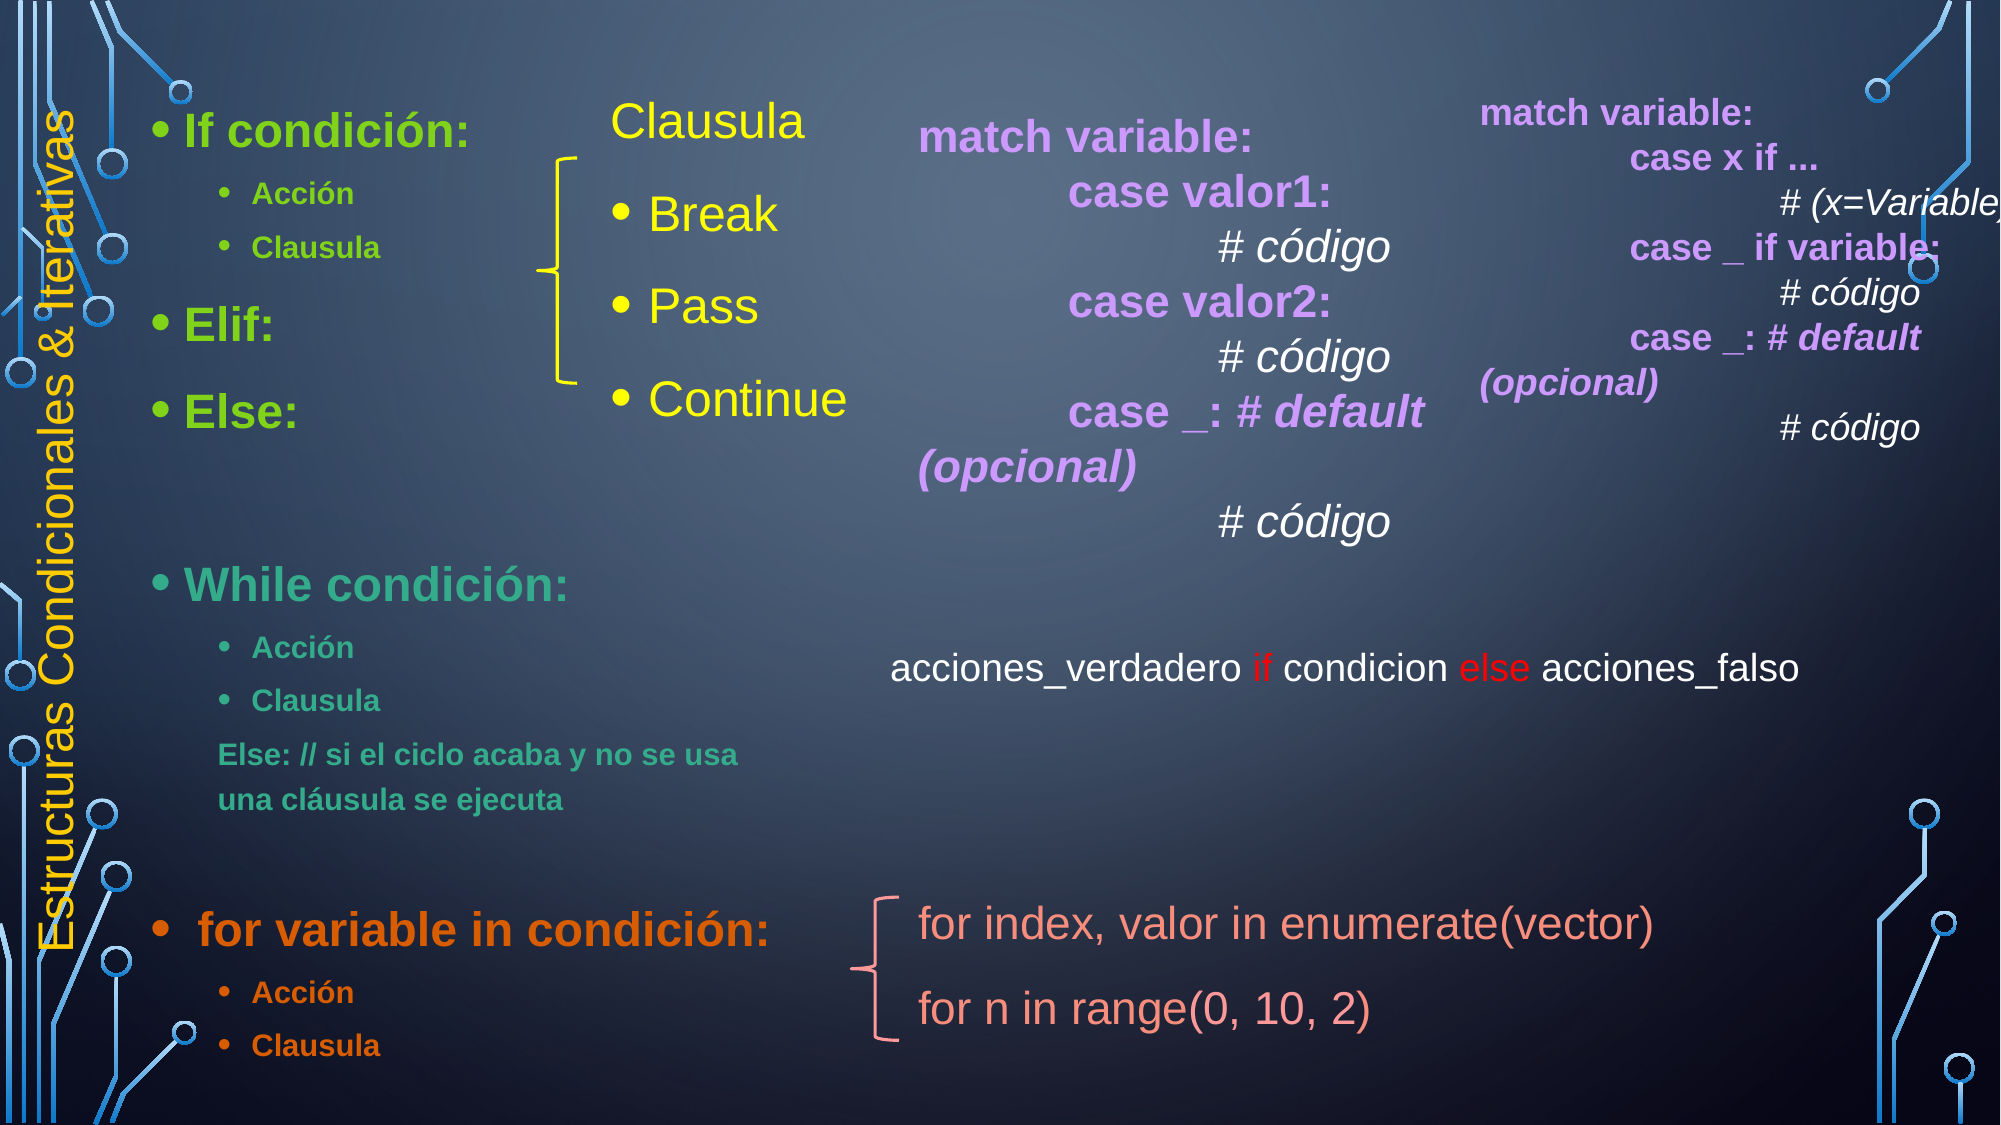

Clausula
Break
Pass
Continue
If condición:
Acción
Clausula
Elif:
Else:

While condición:
Acción
Clausula
Else: // si el ciclo acaba y no se usa una cláusula se ejecuta

 for variable in condición:
Acción
Clausula

match variable:
	case x if ...
		# (x=Variable)
	case _ if variable:
		# código
	case _: # default (opcional)
		# código
match variable:
	case valor1:
		# código
	case valor2:
		# código
	case _: # default (opcional)
		# código

Estructuras Condicionales & Iterativas
acciones_verdadero if condicion else acciones_falso

for index, valor in enumerate(vector)
for n in range(0, 10, 2)